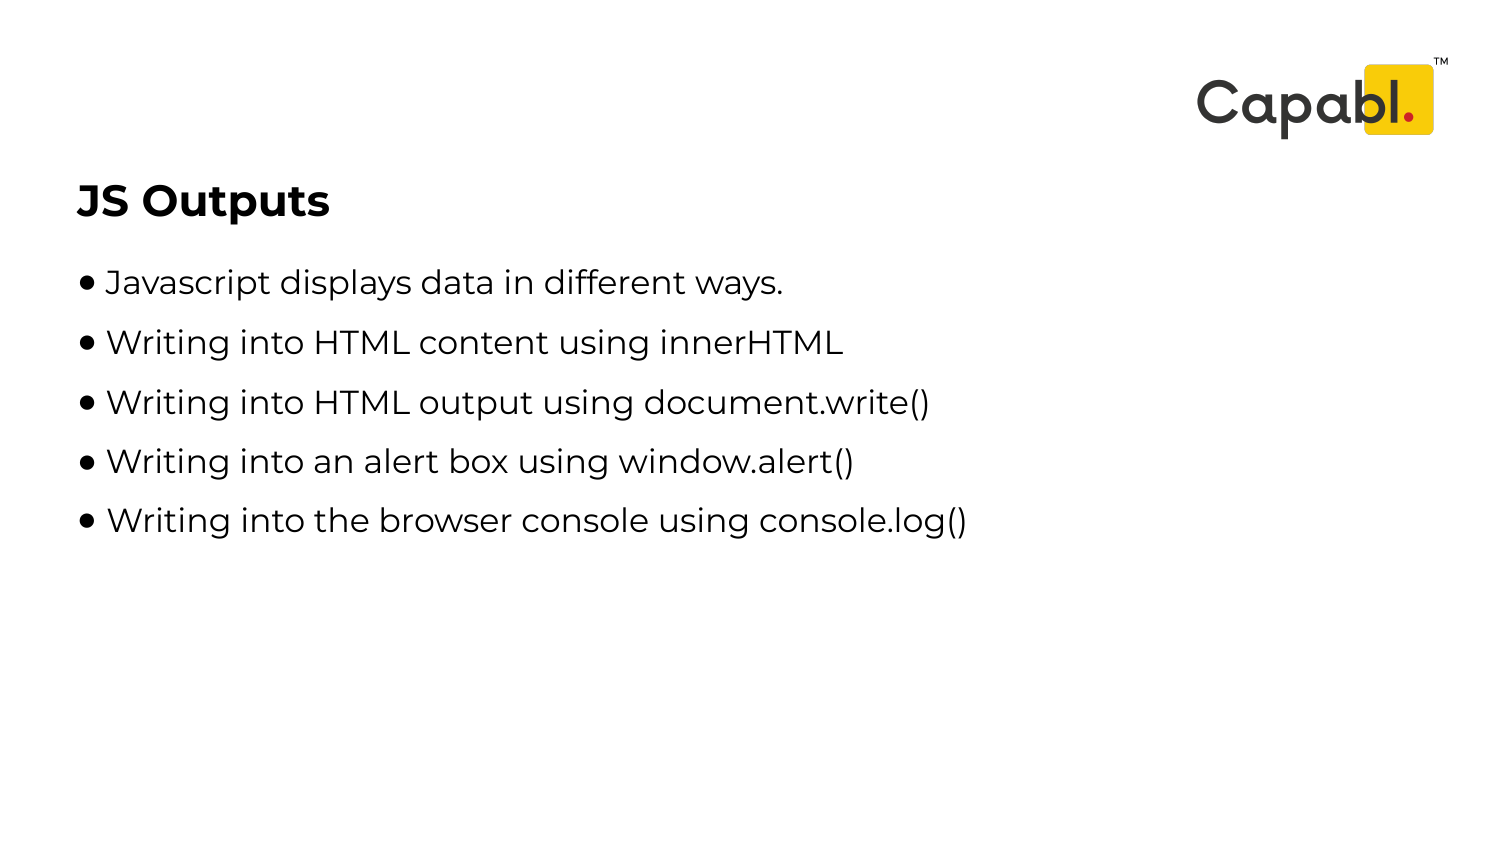

JS Outputs
# Javascript displays data in different ways.
 Writing into HTML content using innerHTML
 Writing into HTML output using document.write()
 Writing into an alert box using window.alert()
 Writing into the browser console using console.log()